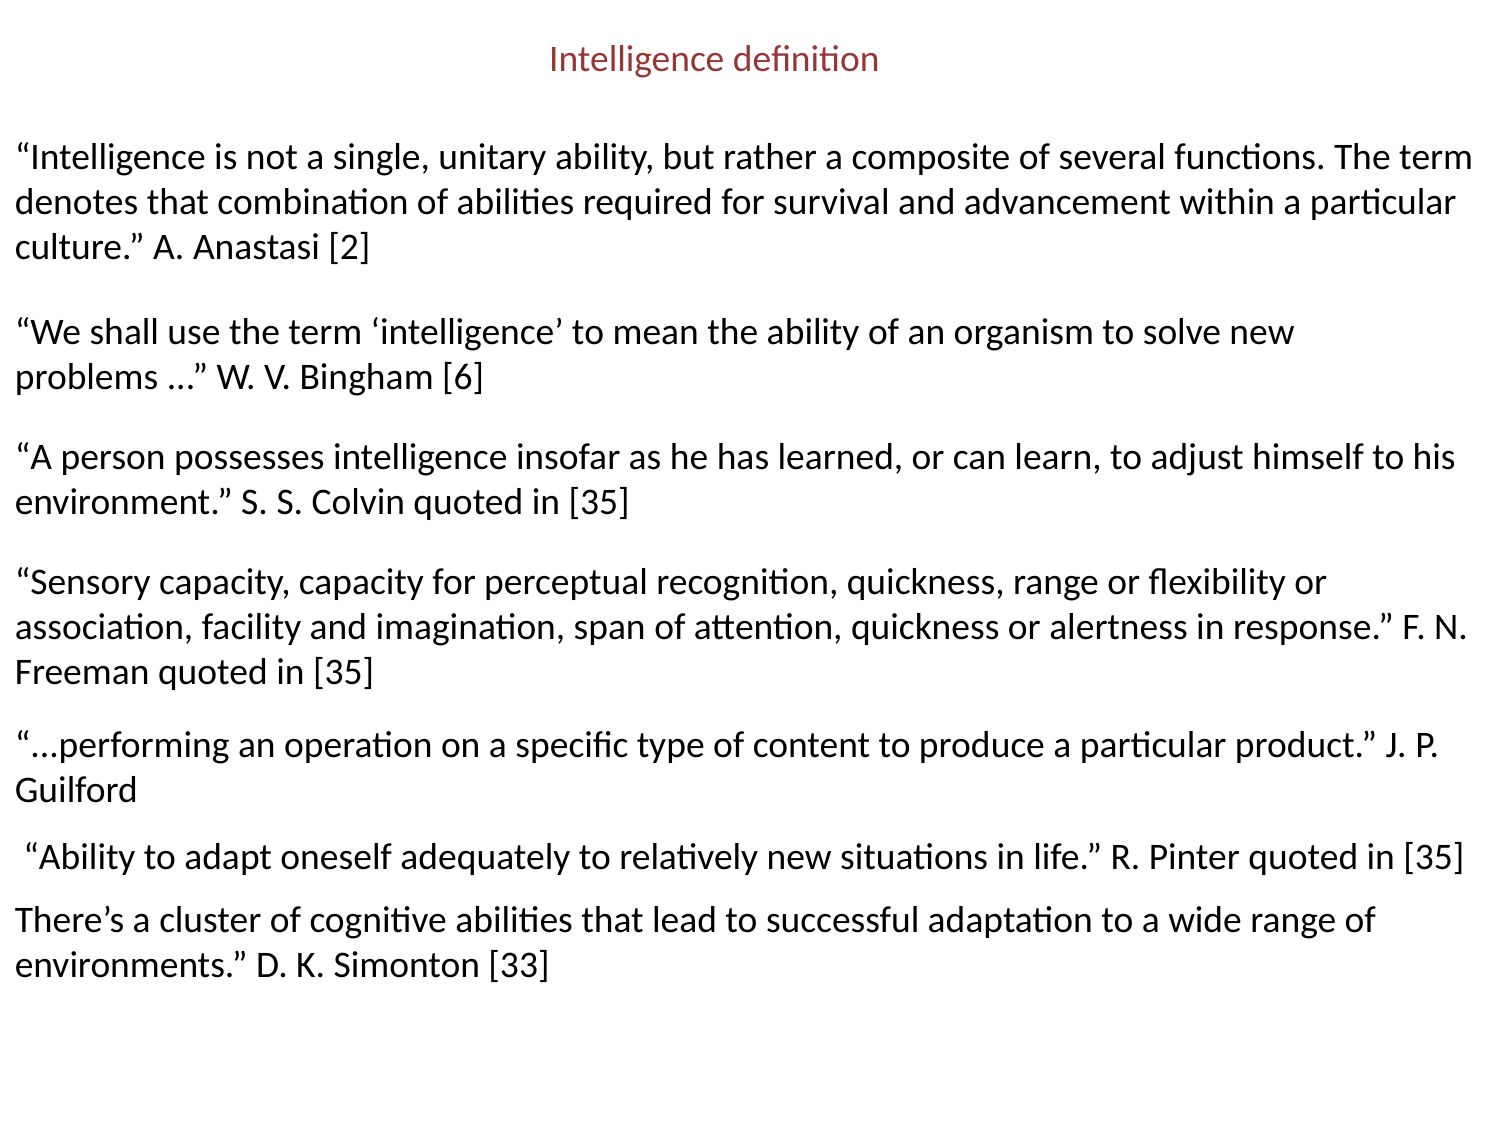

Intelligence definition
“Intelligence is not a single, unitary ability, but rather a composite of several functions. The term denotes that combination of abilities required for survival and advancement within a particular culture.” A. Anastasi [2]
“We shall use the term ‘intelligence’ to mean the ability of an organism to solve new problems ...” W. V. Bingham [6]
“A person possesses intelligence insofar as he has learned, or can learn, to adjust himself to his environment.” S. S. Colvin quoted in [35]
“Sensory capacity, capacity for perceptual recognition, quickness, range or ﬂexibility or association, facility and imagination, span of attention, quickness or alertness in response.” F. N. Freeman quoted in [35]
“...performing an operation on a speciﬁc type of content to produce a particular product.” J. P. Guilford
 “Ability to adapt oneself adequately to relatively new situations in life.” R. Pinter quoted in [35]
There’s a cluster of cognitive abilities that lead to successful adaptation to a wide range of environments.” D. K. Simonton [33]